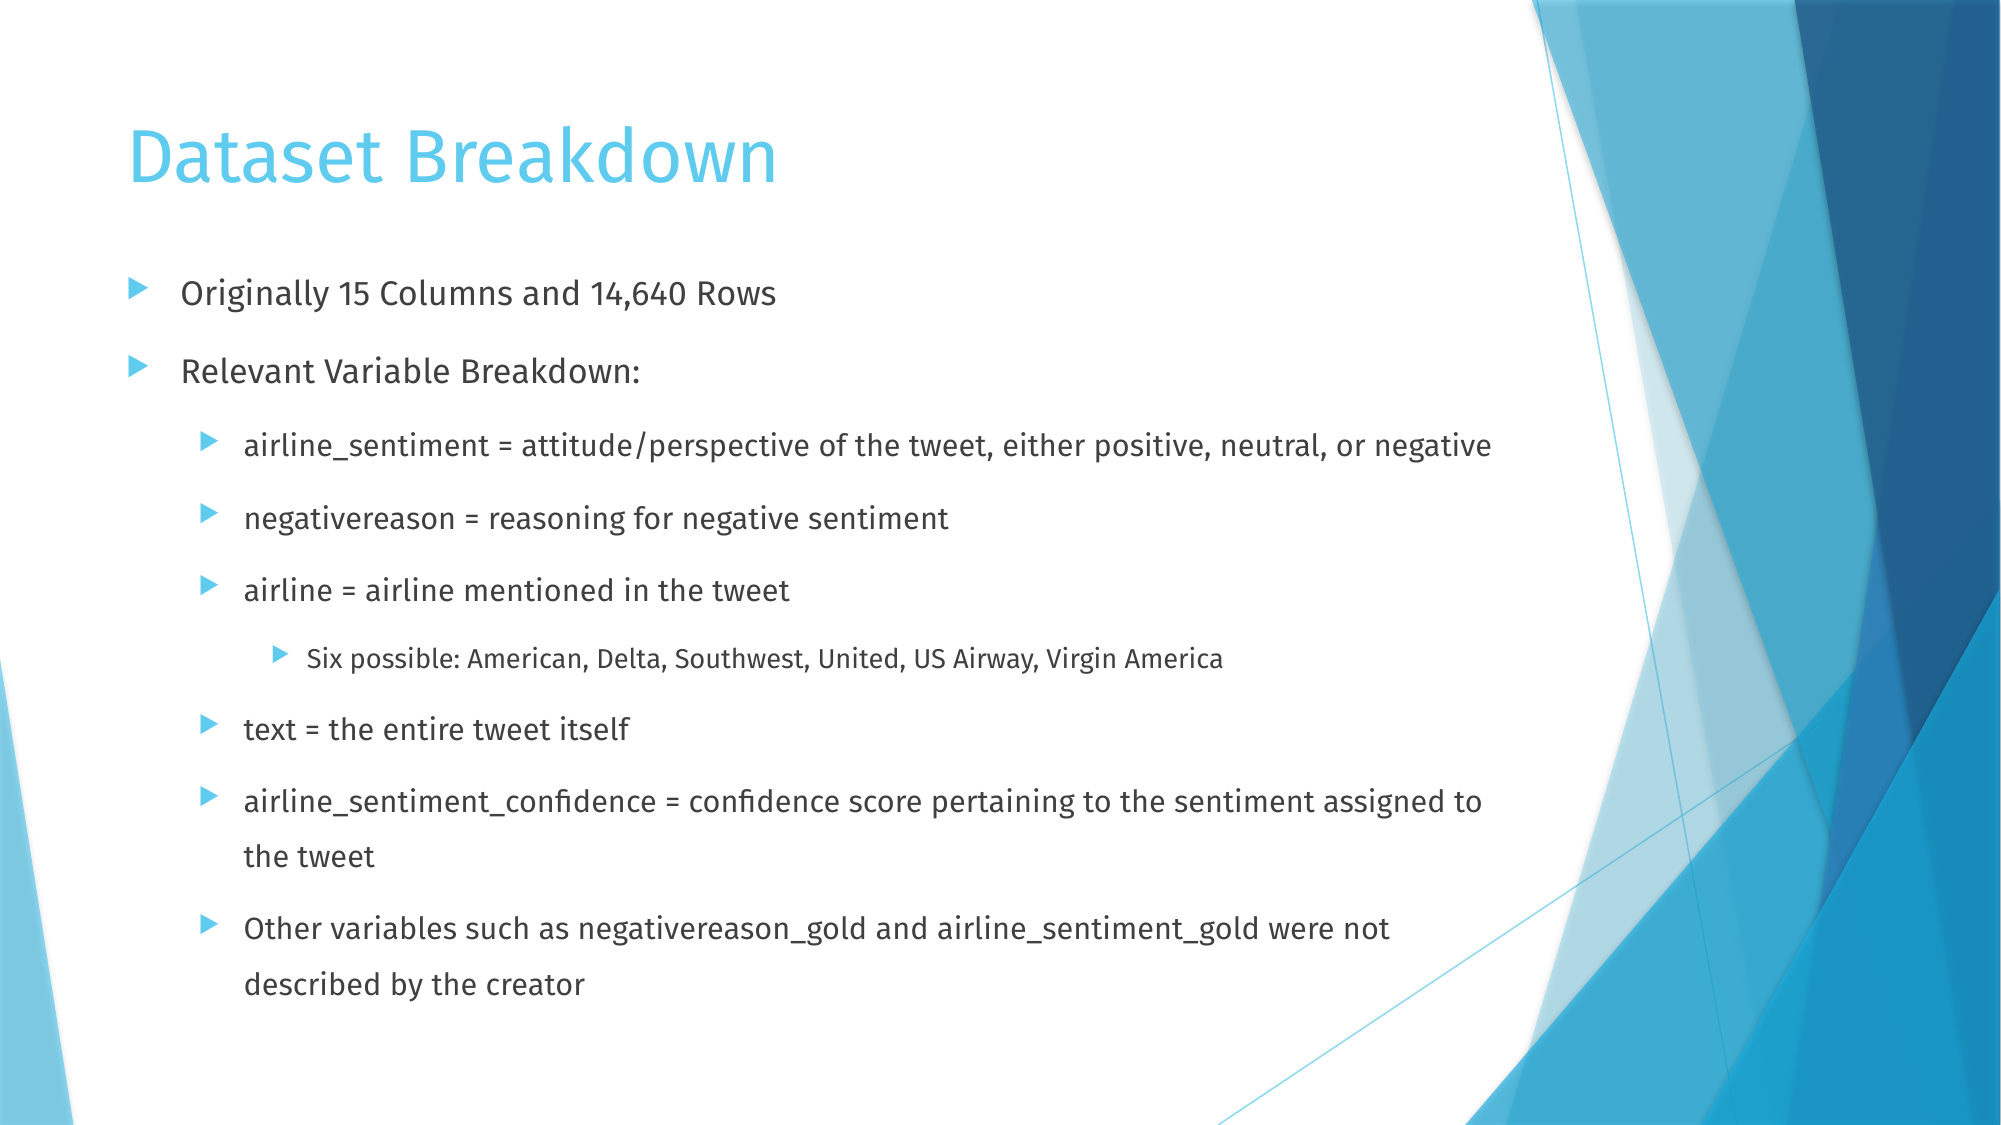

# Dataset Breakdown
Originally 15 Columns and 14,640 Rows
Relevant Variable Breakdown:
airline_sentiment = attitude/perspective of the tweet, either positive, neutral, or negative
negativereason = reasoning for negative sentiment
airline = airline mentioned in the tweet
Six possible: American, Delta, Southwest, United, US Airway, Virgin America
text = the entire tweet itself
airline_sentiment_confidence = confidence score pertaining to the sentiment assigned to the tweet
Other variables such as negativereason_gold and airline_sentiment_gold were not described by the creator